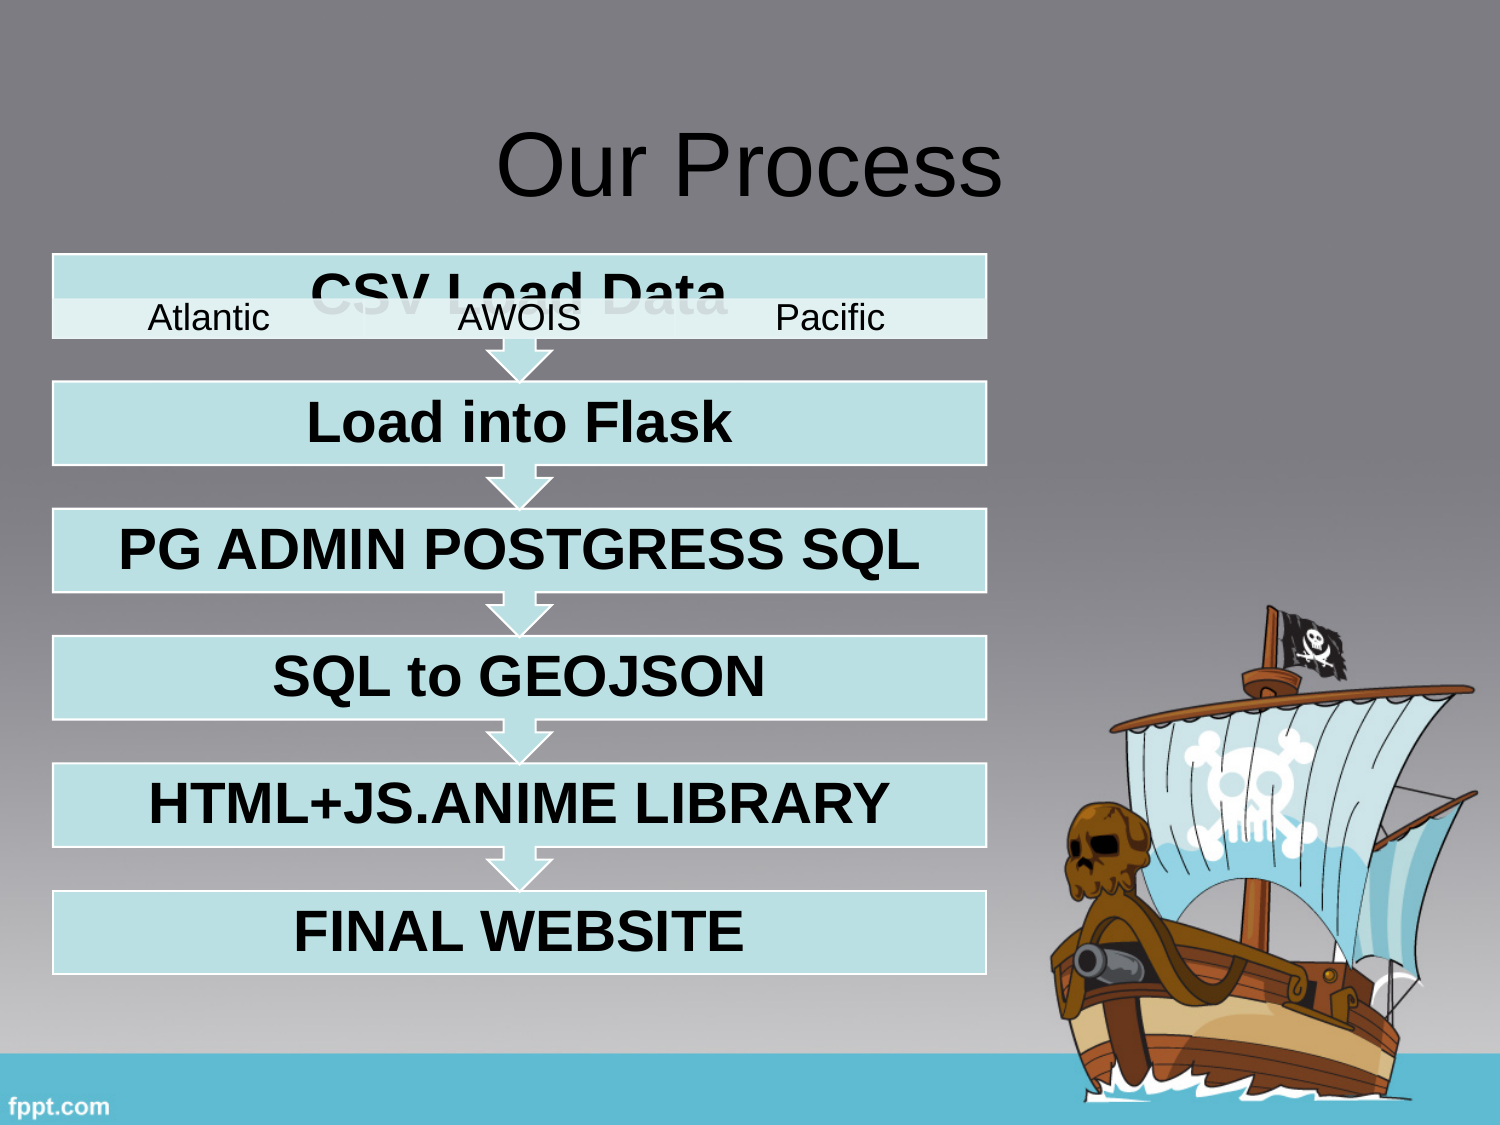

# Our Process
FINAL WEBSITE
HTML+JS.ANIME LIBRARY
SQL to GEOJSON
PG ADMIN POSTGRESS SQL
Load into Flask
CSV Load Data
Atlantic
AWOIS
Pacific